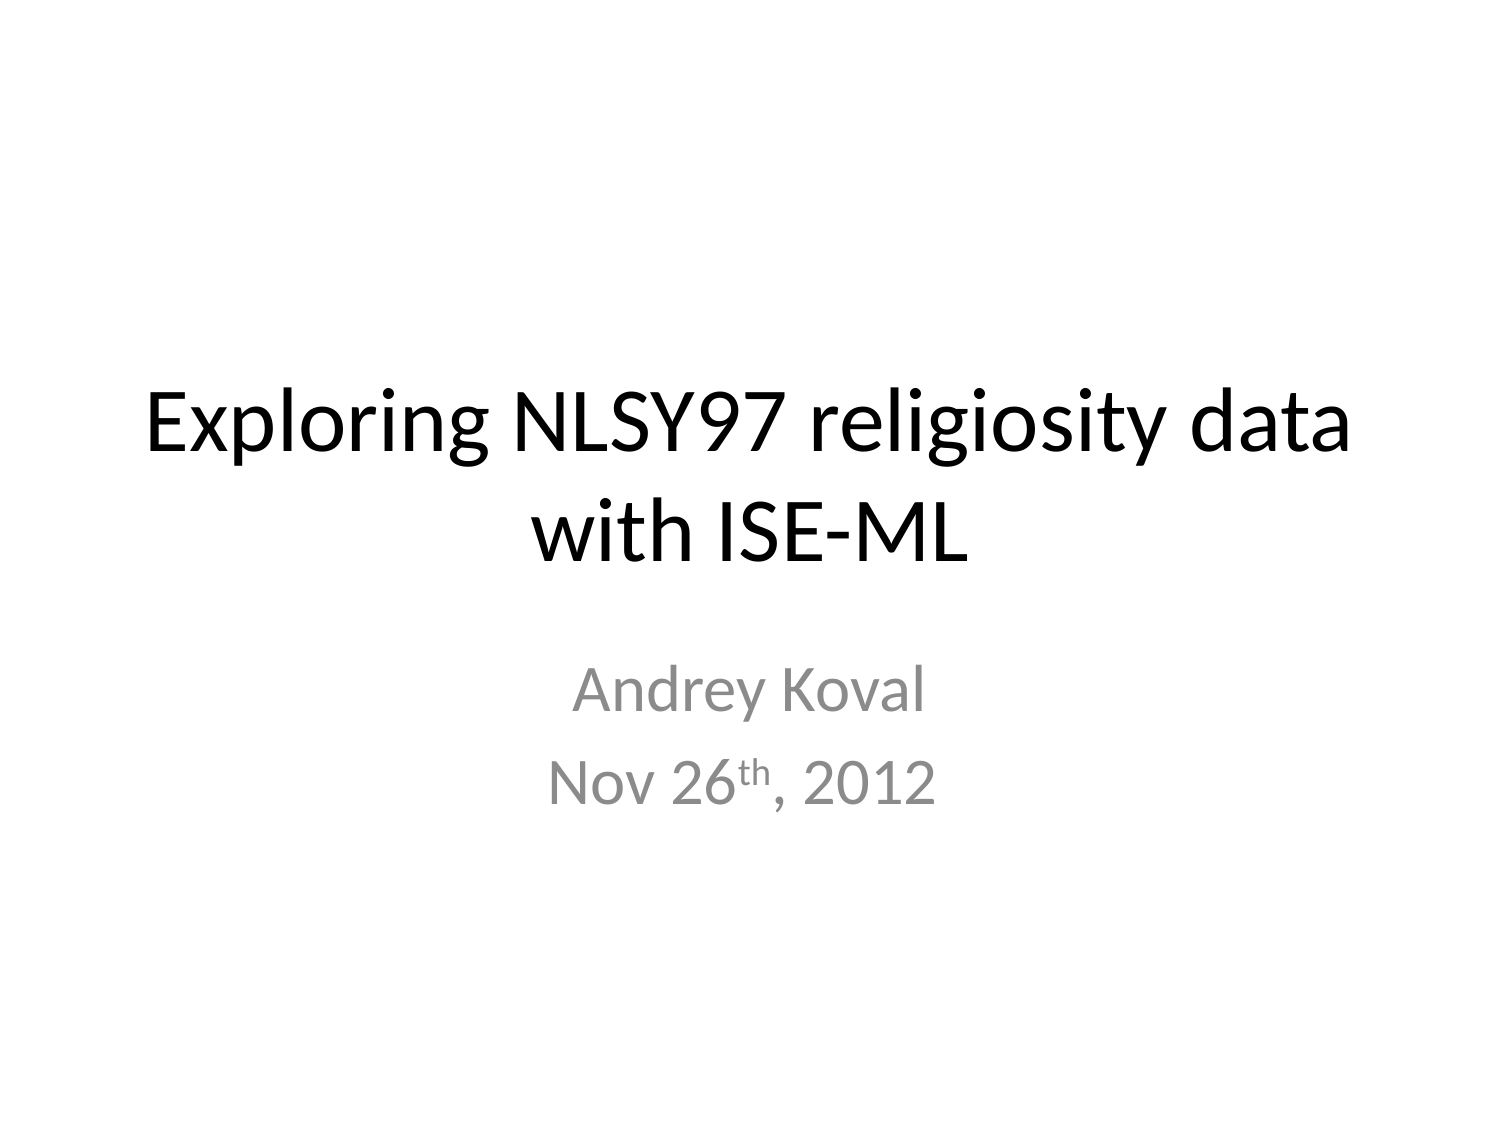

# Exploring NLSY97 religiosity data with ISE-ML
Andrey Koval
Nov 26th, 2012